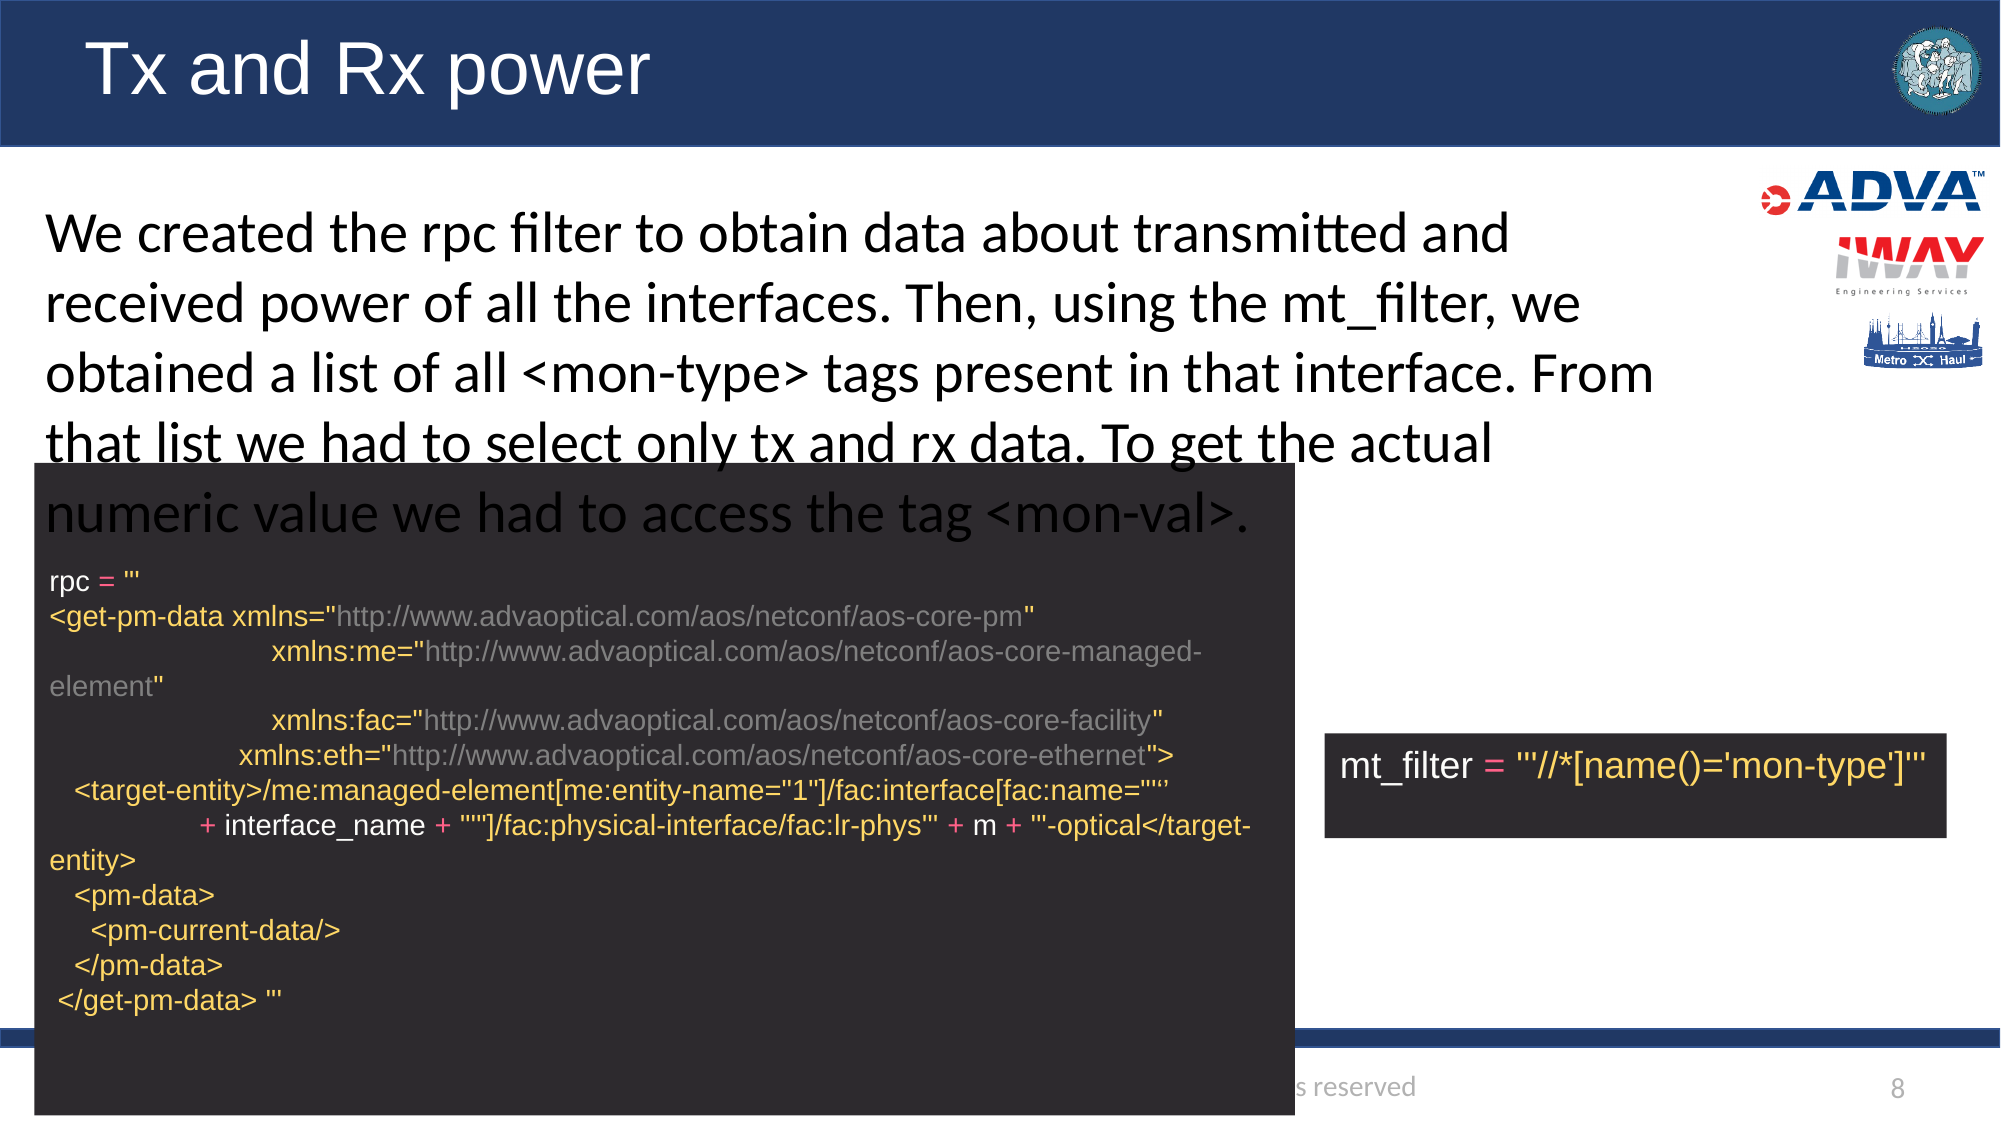

# Tx and Rx power
We created the rpc filter to obtain data about transmitted and received power of all the interfaces. Then, using the mt_filter, we obtained a list of all <mon-type> tags present in that interface. From that list we had to select only tx and rx data. To get the actual numeric value we had to access the tag <mon-val>.
rpc = '''
<get-pm-data xmlns="http://www.advaoptical.com/aos/netconf/aos-core-pm"
                           xmlns:me="http://www.advaoptical.com/aos/netconf/aos-core-managed-element"
                           xmlns:fac="http://www.advaoptical.com/aos/netconf/aos-core-facility"
                       xmlns:eth="http://www.advaoptical.com/aos/netconf/aos-core-ethernet">
   <target-entity>/me:managed-element[me:entity-name="1"]/fac:interface[fac:name="'‘’
	+ interface_name + '''"]/fac:physical-interface/fac:lr-phys''' + m + '''-optical</target-entity>
   <pm-data>
     <pm-current-data/>
   </pm-data>
 </get-pm-data> '''
mt_filter = '''//*[name()='mon-type']'''
Smart Networks and Service Orchestration - © 2020  All rights reserved
May 2020
8